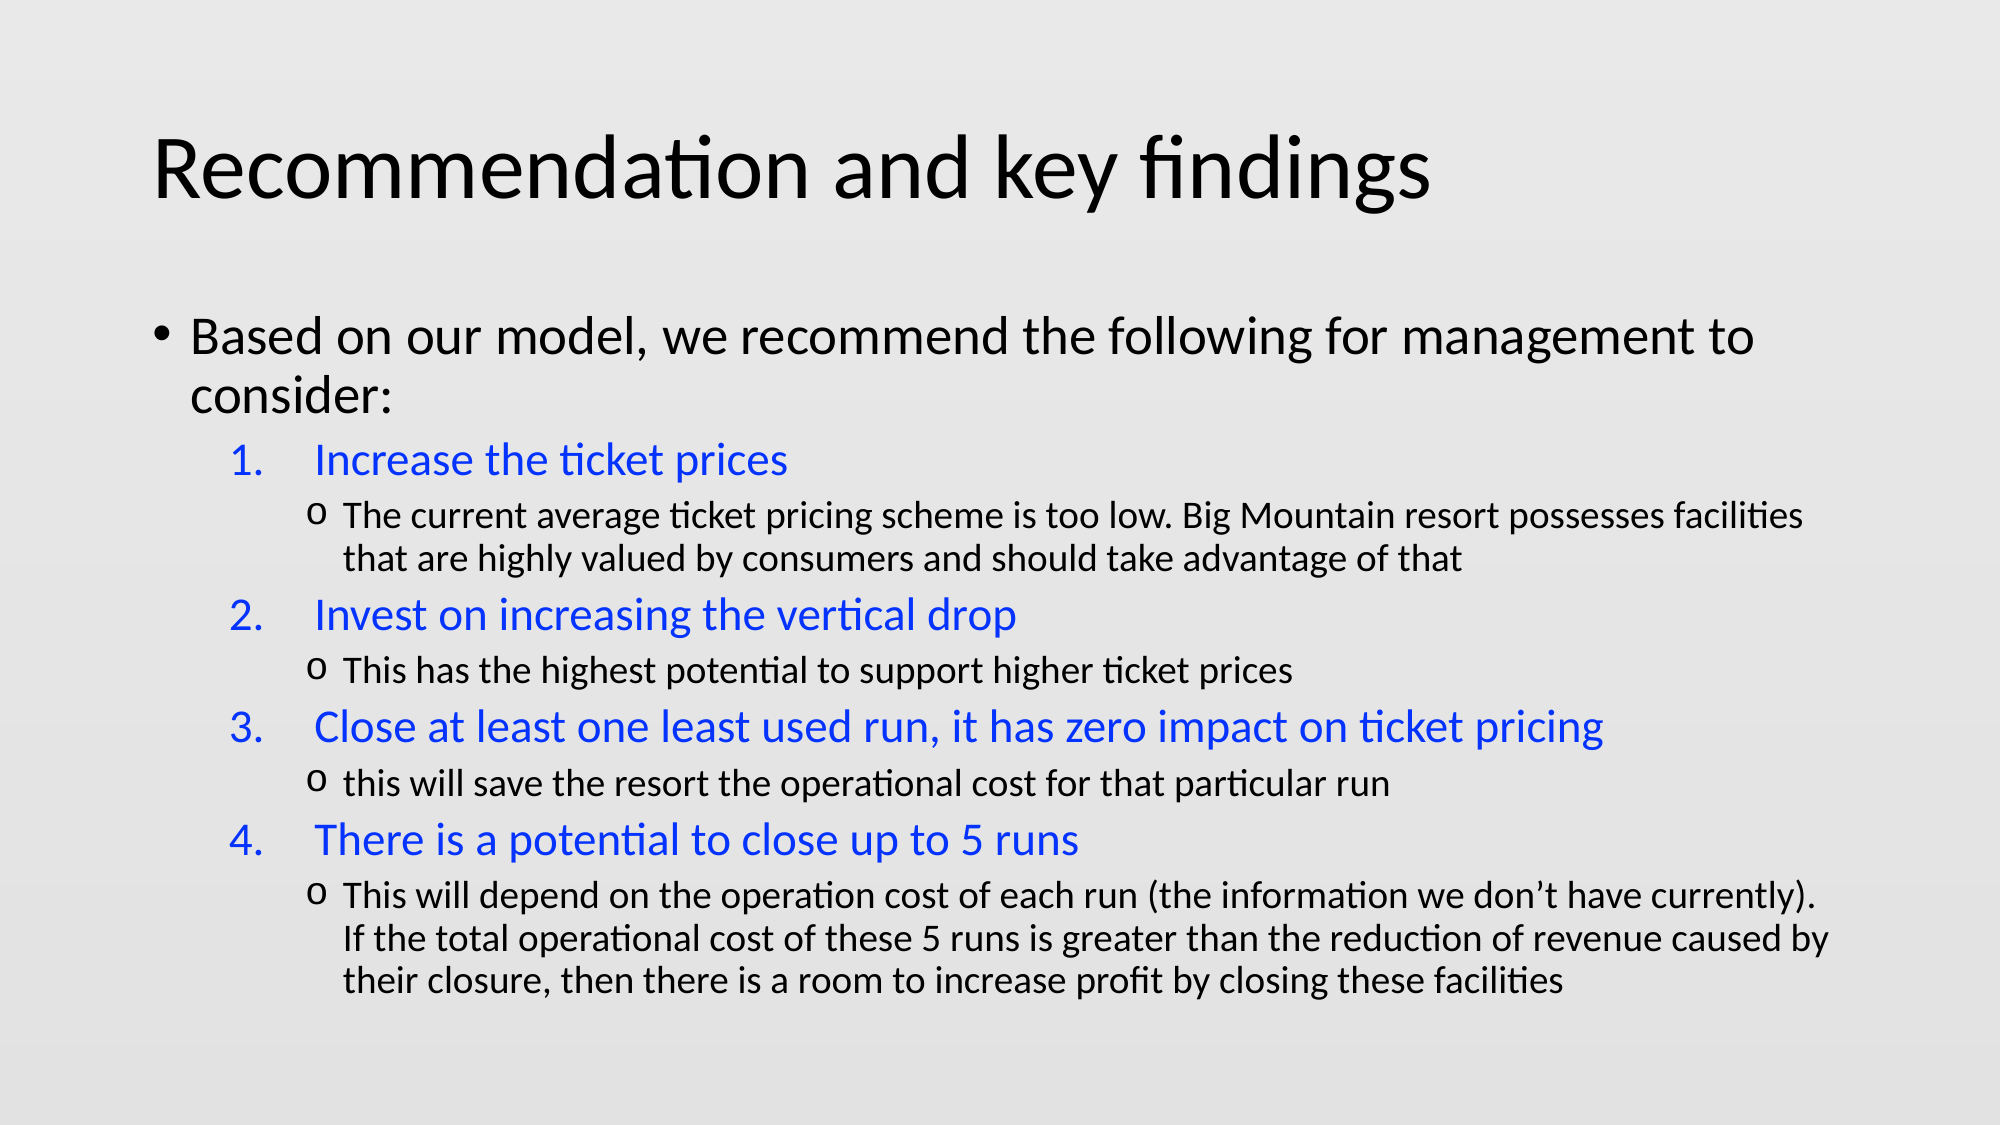

# Recommendation and key findings
Based on our model, we recommend the following for management to consider:
Increase the ticket prices
The current average ticket pricing scheme is too low. Big Mountain resort possesses facilities that are highly valued by consumers and should take advantage of that
Invest on increasing the vertical drop
This has the highest potential to support higher ticket prices
Close at least one least used run, it has zero impact on ticket pricing
this will save the resort the operational cost for that particular run
There is a potential to close up to 5 runs
This will depend on the operation cost of each run (the information we don’t have currently). If the total operational cost of these 5 runs is greater than the reduction of revenue caused by their closure, then there is a room to increase profit by closing these facilities